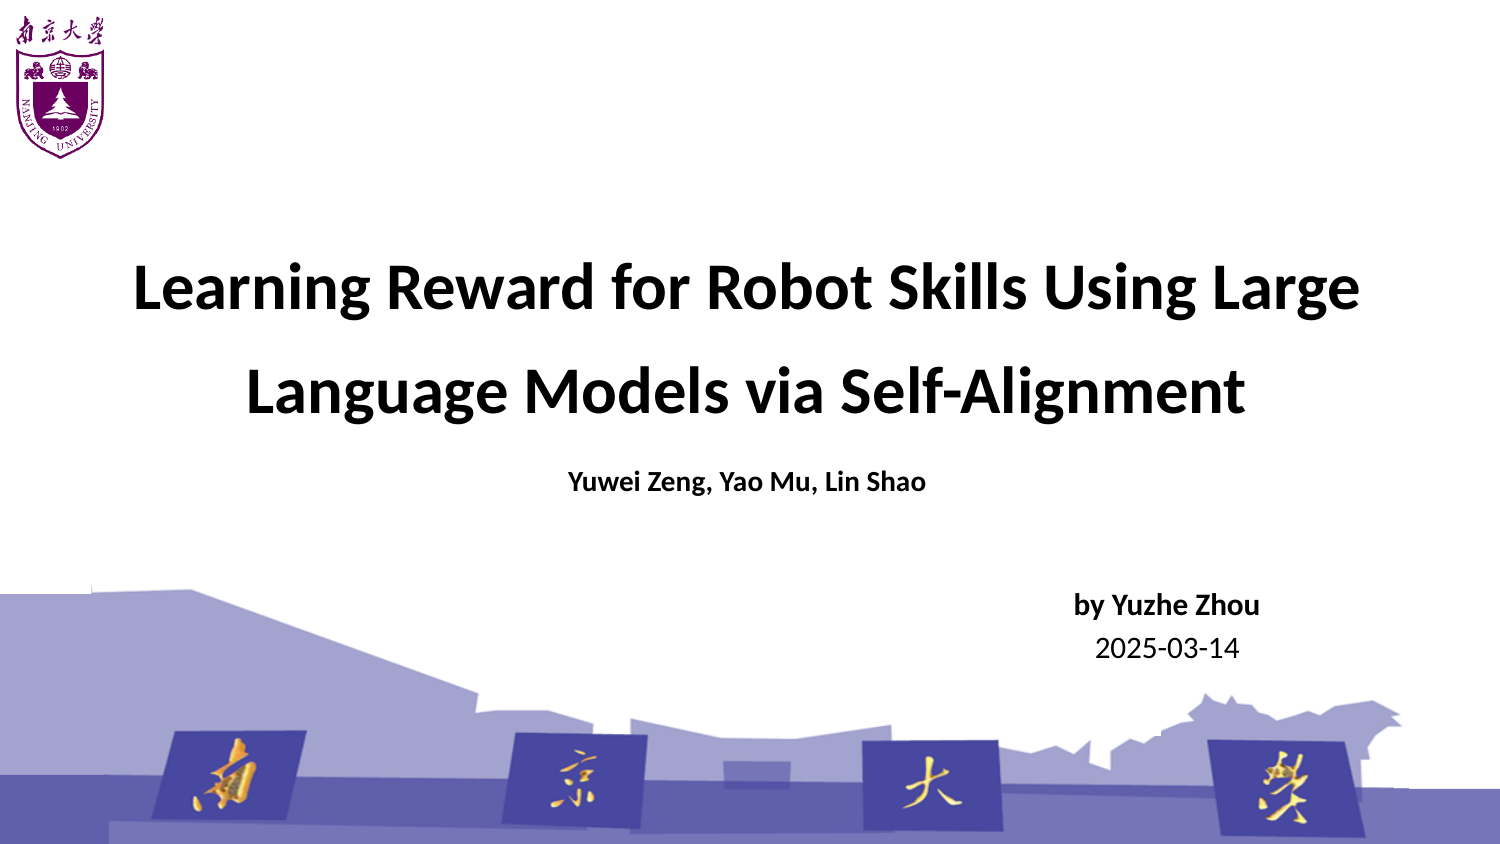

Learning Reward for Robot Skills Using Large Language Models via Self-Alignment
Yuwei Zeng, Yao Mu, Lin Shao

by Yuzhe Zhou
2025-03-14